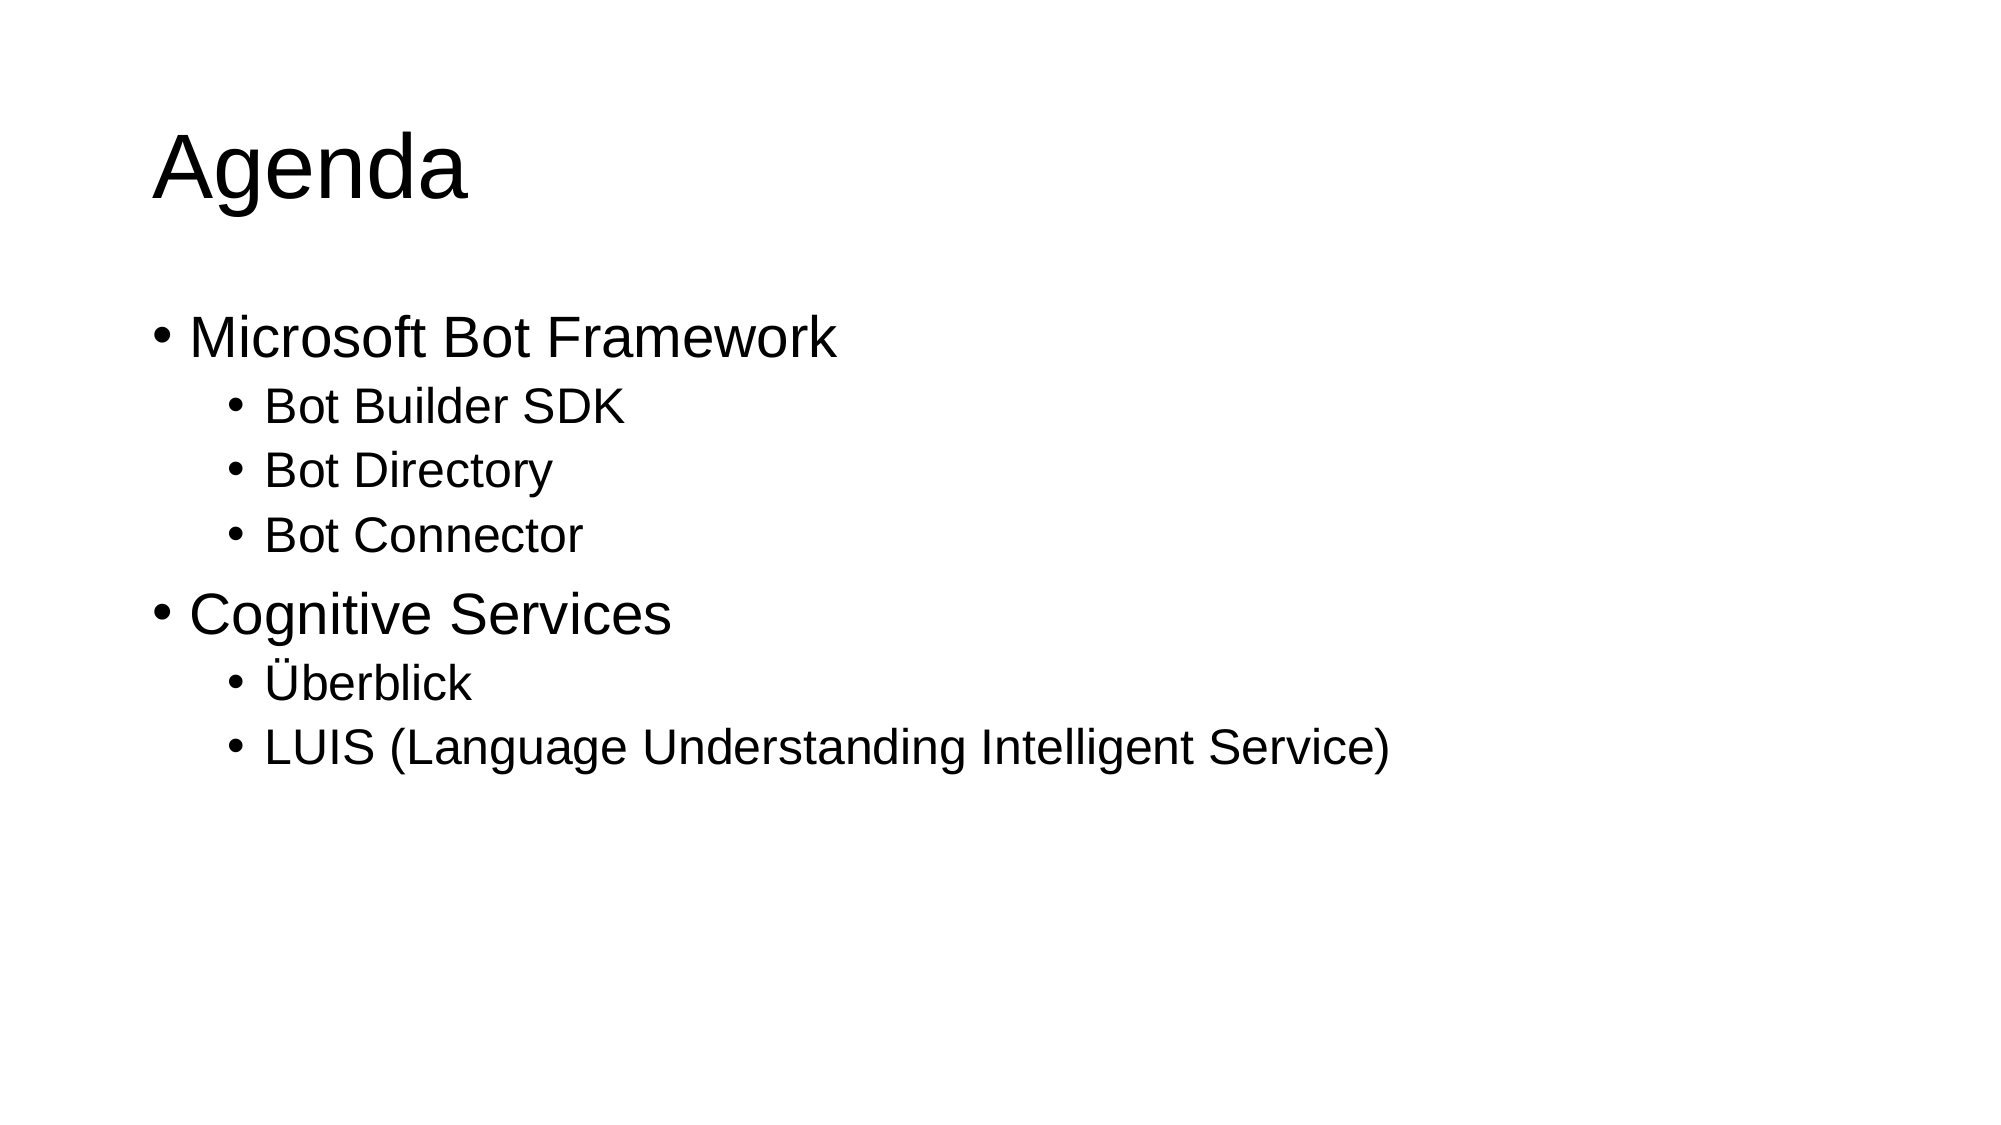

# Agenda
Microsoft Bot Framework
Bot Builder SDK
Bot Directory
Bot Connector
Cognitive Services
Überblick
LUIS (Language Understanding Intelligent Service)